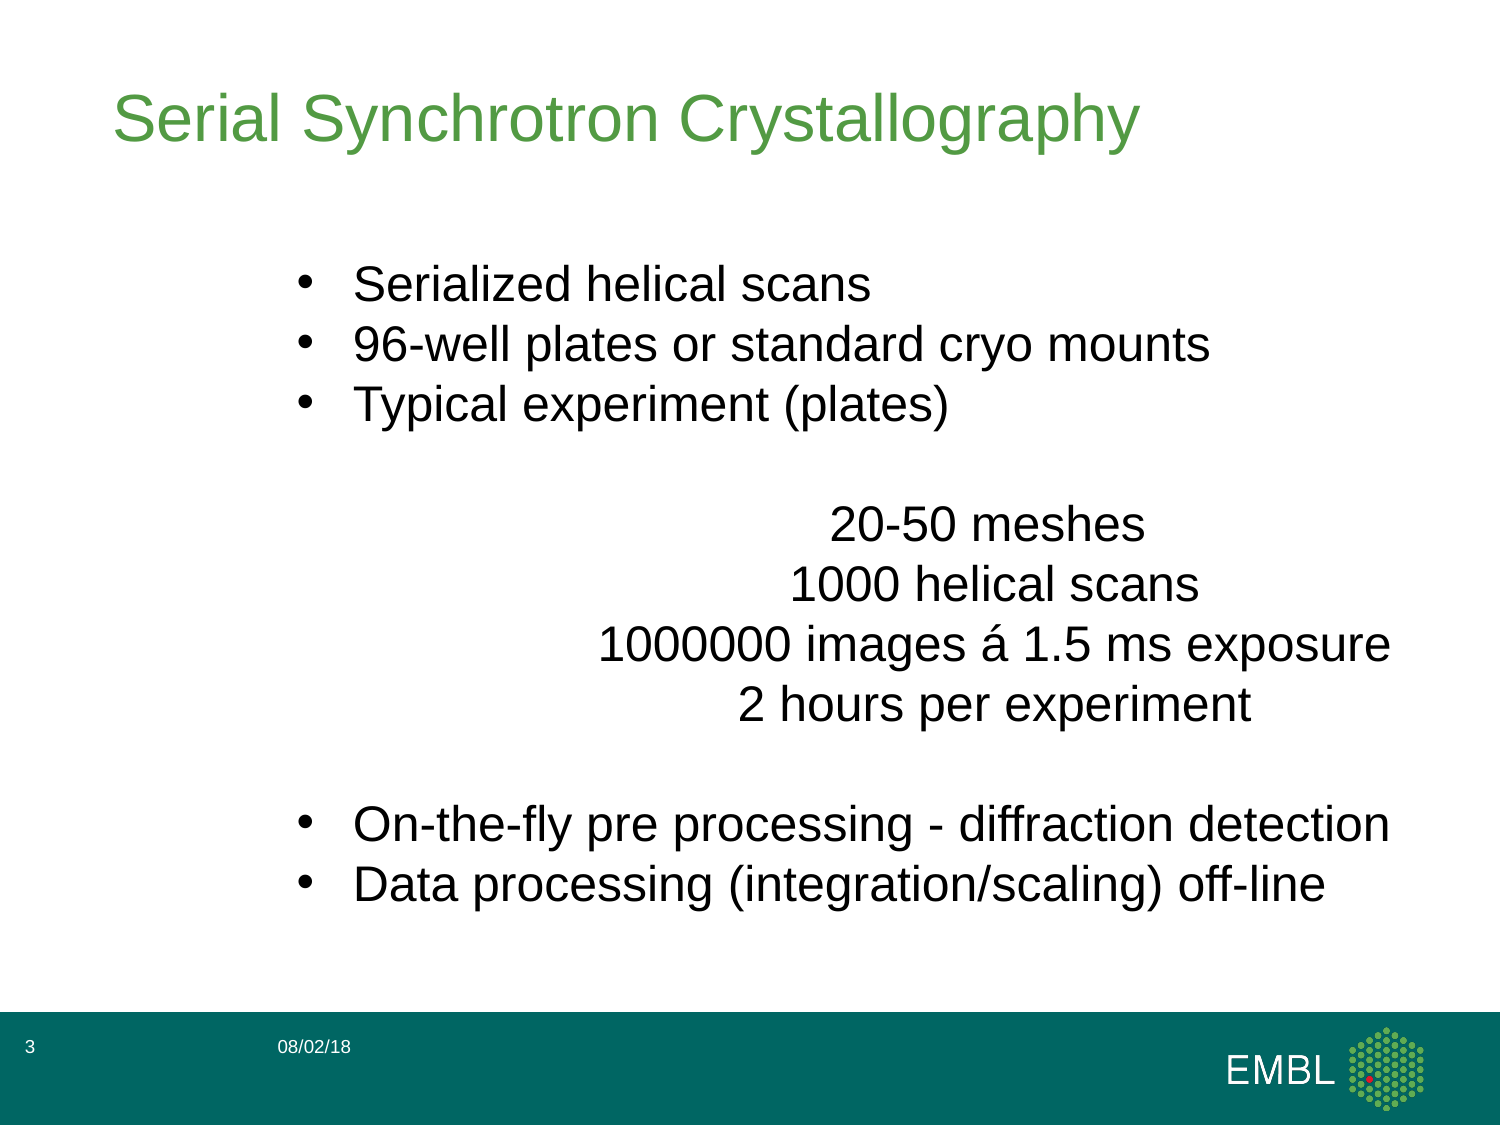

Serial Synchrotron Crystallography
Serialized helical scans
96-well plates or standard cryo mounts
Typical experiment (plates)

20-50 meshes
1000 helical scans
1000000 images á 1.5 ms exposure
2 hours per experiment

On-the-fly pre processing - diffraction detection
Data processing (integration/scaling) off-line

3
08/02/18